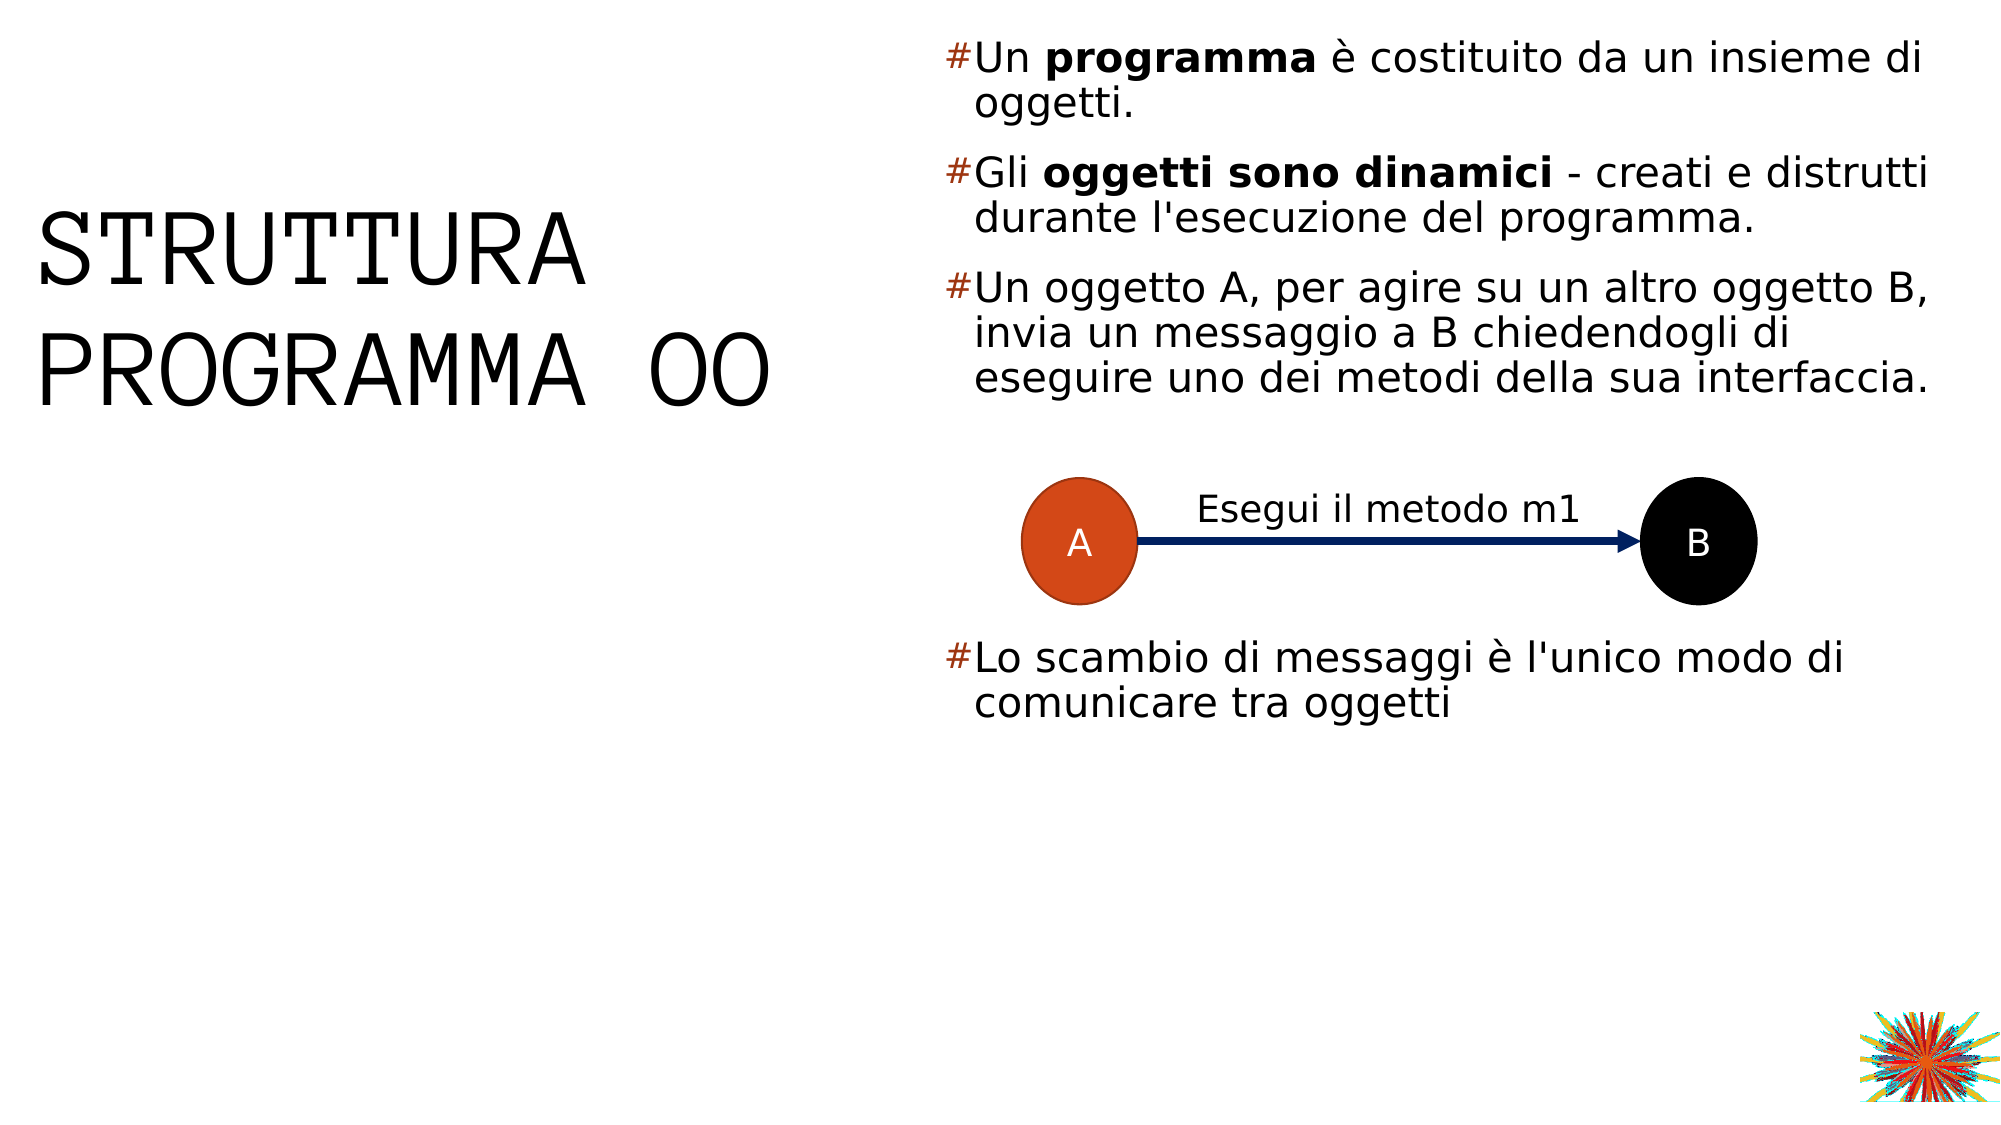

# Struttura programma oo
Un programma è costituito da un insieme di oggetti.
Gli oggetti sono dinamici - creati e distrutti durante l'esecuzione del programma.
Un oggetto A, per agire su un altro oggetto B, invia un messaggio a B chiedendogli di eseguire uno dei metodi della sua interfaccia.

Lo scambio di messaggi è l'unico modo di comunicare tra oggetti

A
Esegui il metodo m1
B